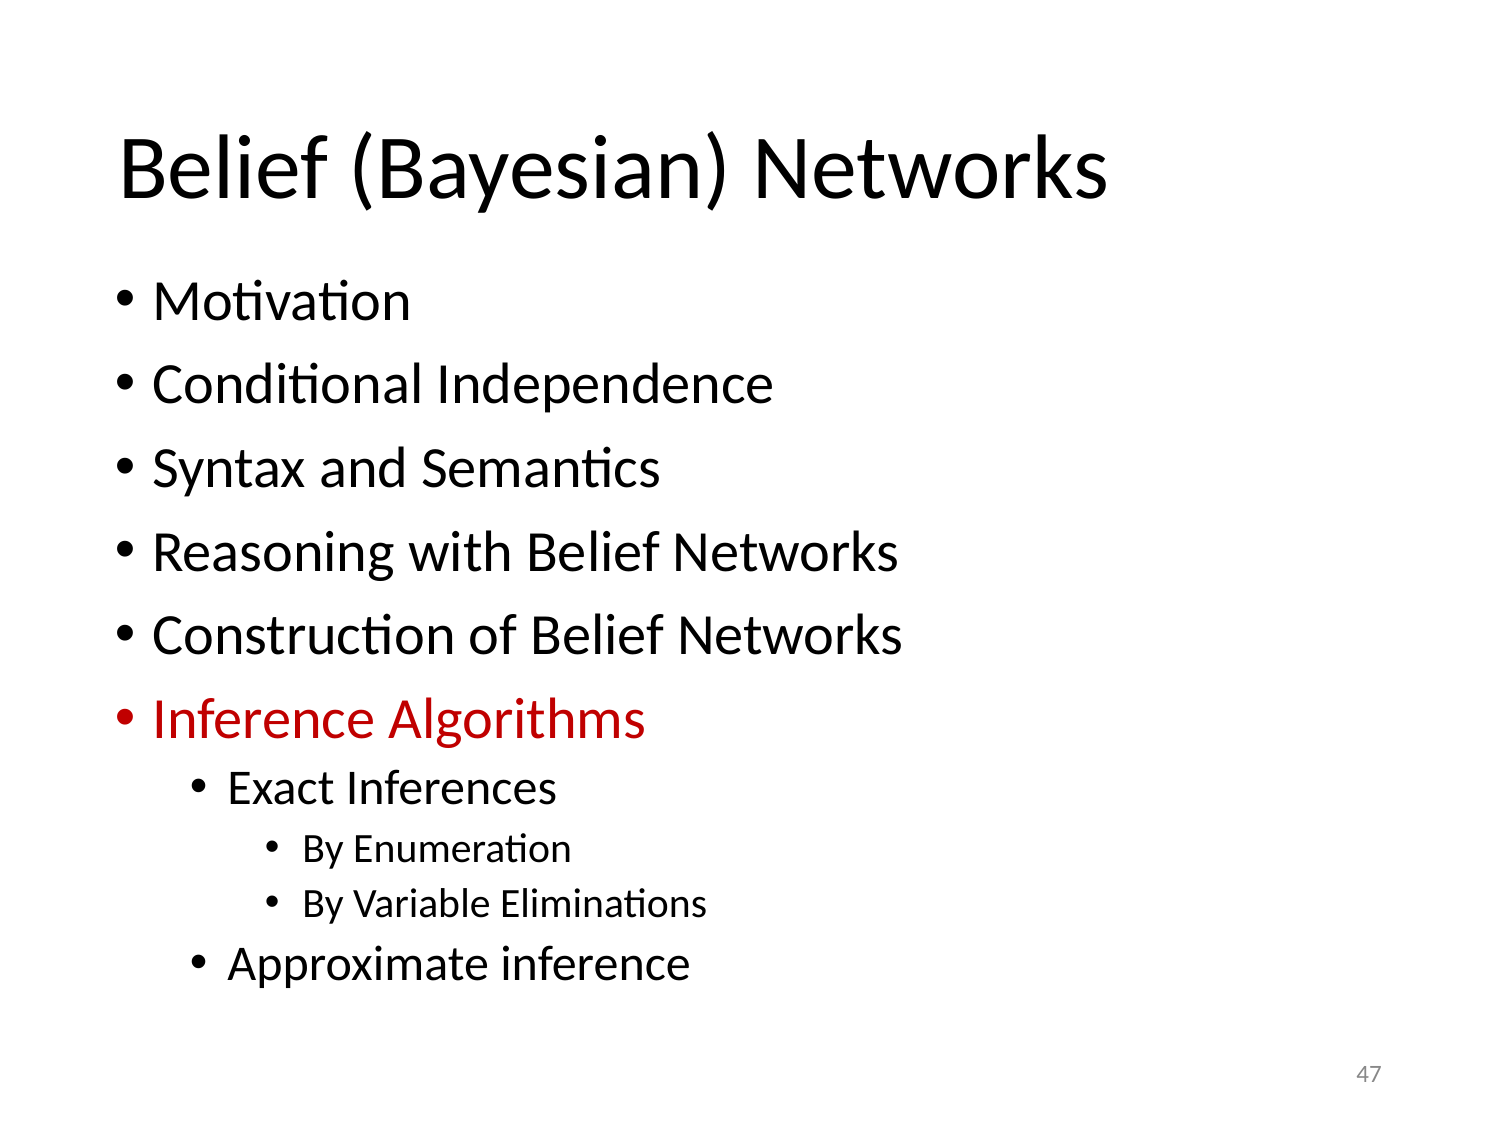

# Belief (Bayesian) Networks
Motivation
Conditional Independence
Syntax and Semantics
Reasoning with Belief Networks
Construction of Belief Networks
Inference Algorithms
Exact Inferences
By Enumeration
By Variable Eliminations
Approximate inference
47